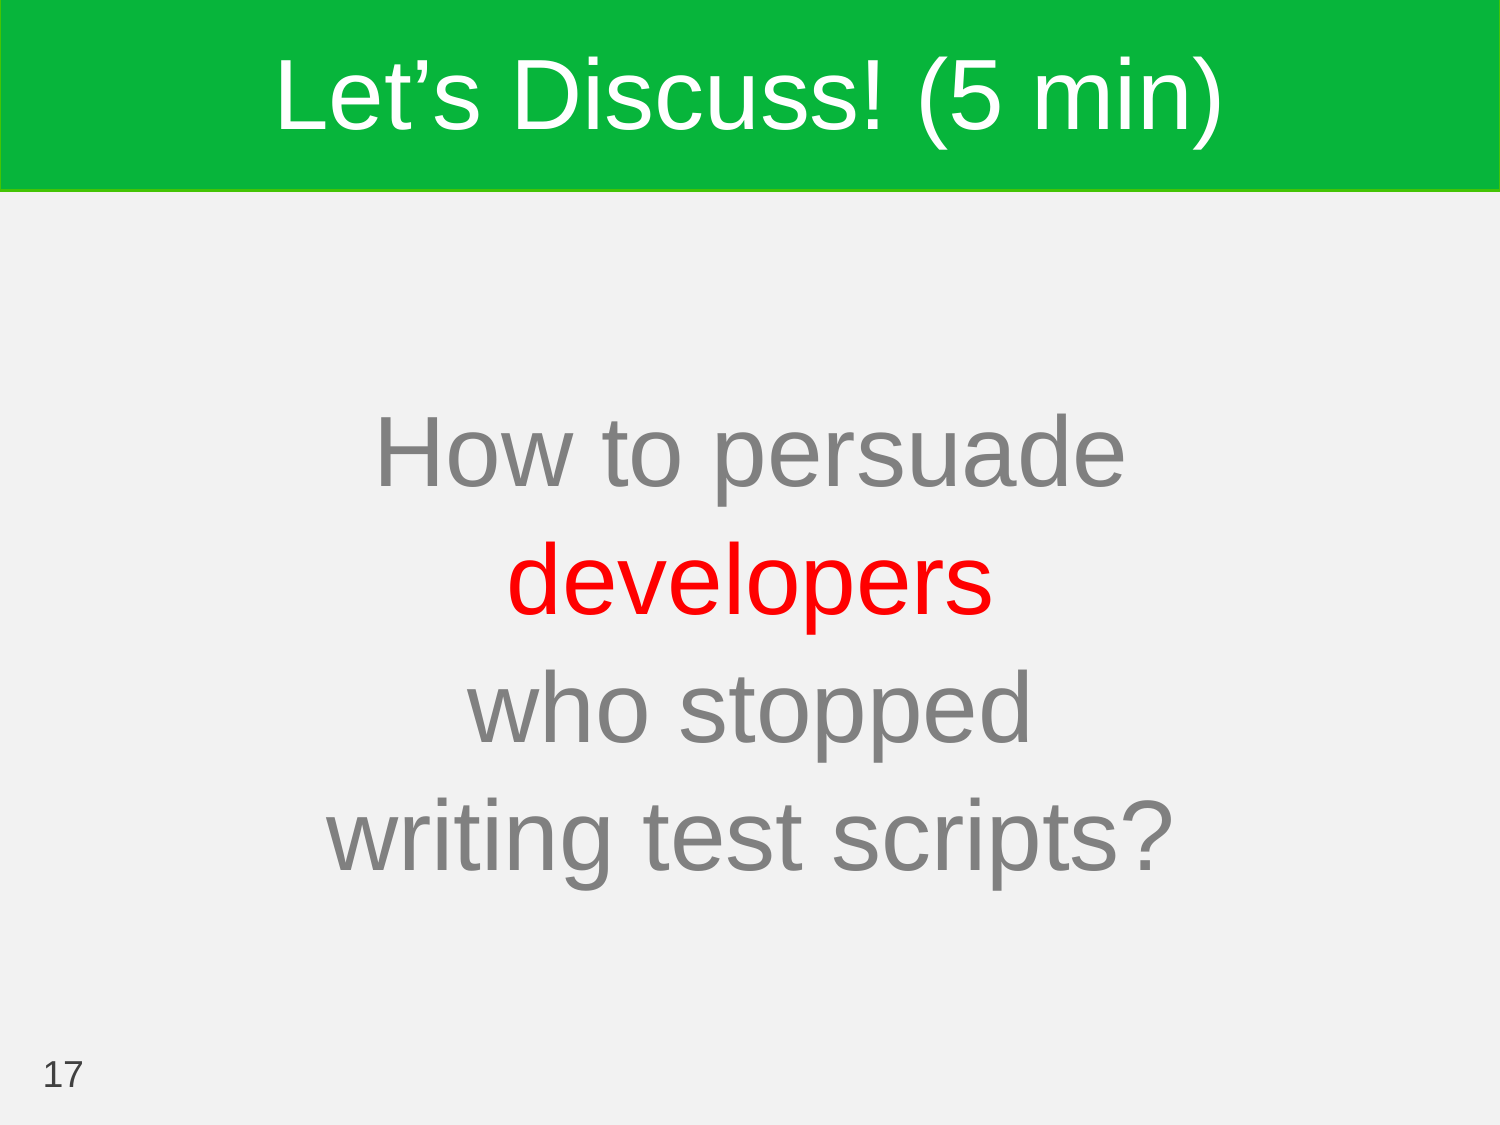

# Let’s Discuss! (5 min)
How to persuade
developers
who stopped
writing test scripts?
17